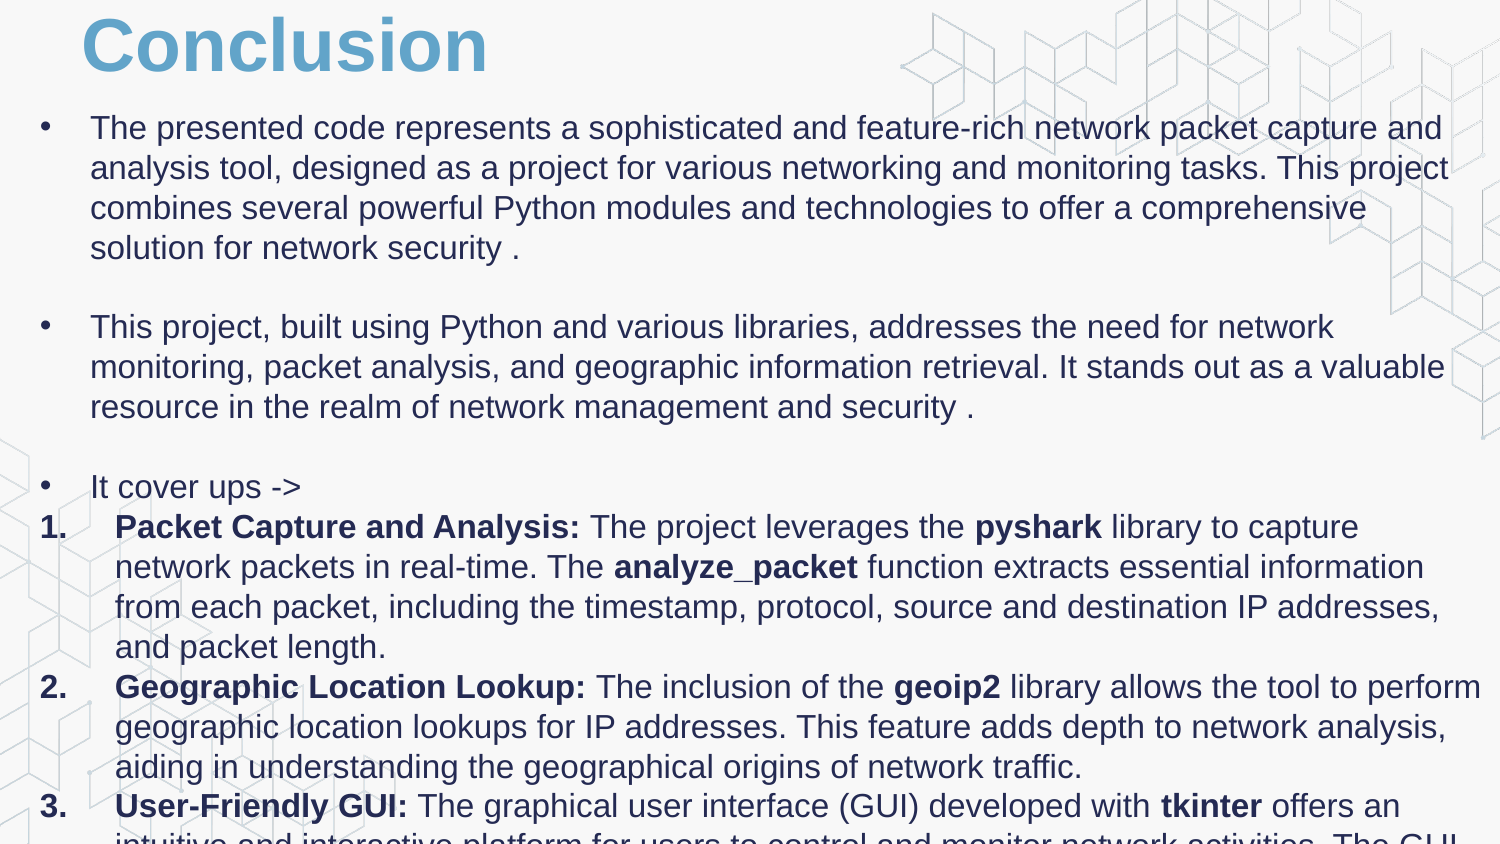

# Conclusion
The presented code represents a sophisticated and feature-rich network packet capture and analysis tool, designed as a project for various networking and monitoring tasks. This project combines several powerful Python modules and technologies to offer a comprehensive solution for network security .

This project, built using Python and various libraries, addresses the need for network monitoring, packet analysis, and geographic information retrieval. It stands out as a valuable resource in the realm of network management and security .

It cover ups ->
Packet Capture and Analysis: The project leverages the pyshark library to capture network packets in real-time. The analyze_packet function extracts essential information from each packet, including the timestamp, protocol, source and destination IP addresses, and packet length.
Geographic Location Lookup: The inclusion of the geoip2 library allows the tool to perform geographic location lookups for IP addresses. This feature adds depth to network analysis, aiding in understanding the geographical origins of network traffic.
User-Friendly GUI: The graphical user interface (GUI) developed with tkinter offers an intuitive and interactive platform for users to control and monitor network activities. The GUI enables users to start and stop packet capture, select and inspect specific packets, and refresh displayed data.